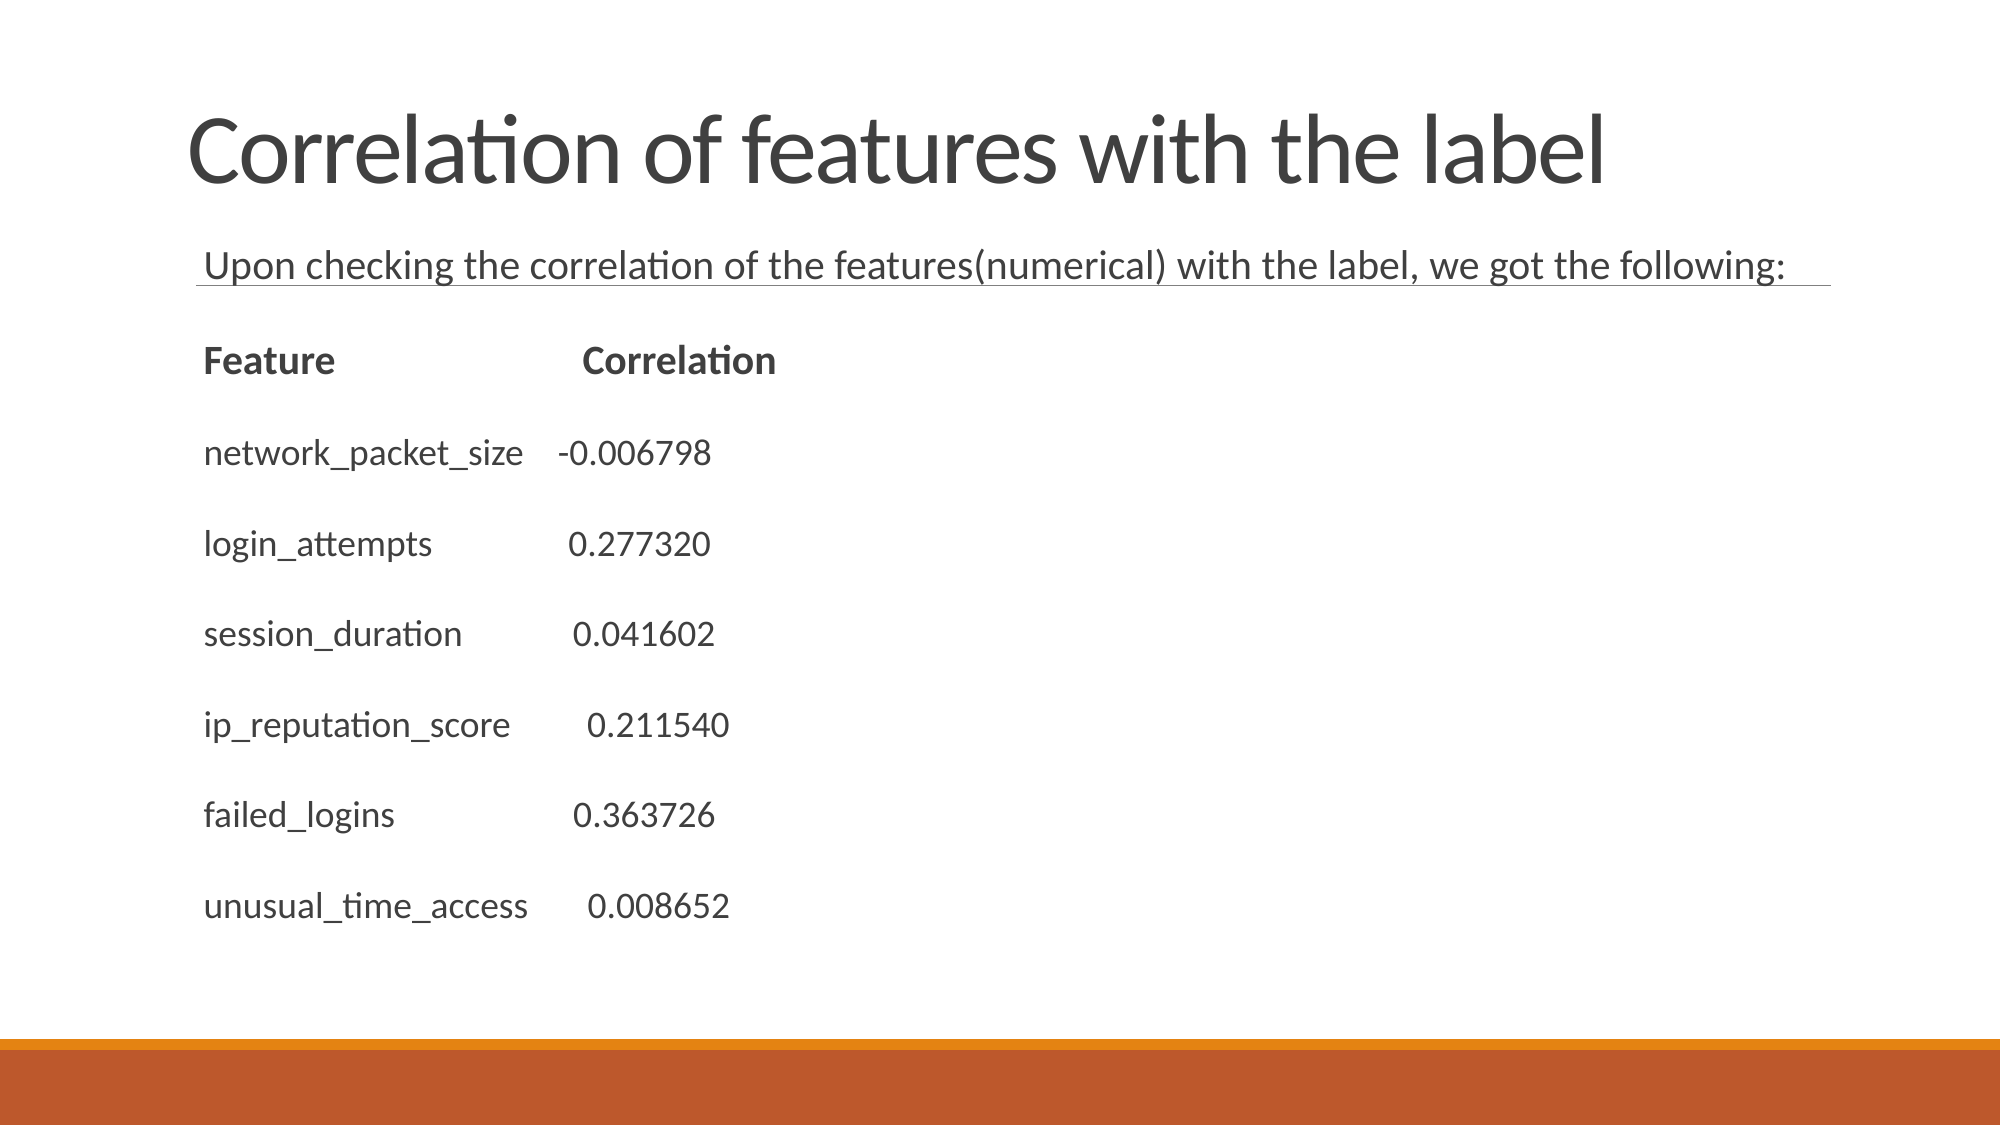

# Correlation of features with the label

Upon checking the correlation of the features(numerical) with the label, we got the following:
Feature                          Correlation
network_packet_size    -0.006798
login_attempts                0.277320
session_duration             0.041602
ip_reputation_score         0.211540
failed_logins                     0.363726
unusual_time_access       0.008652